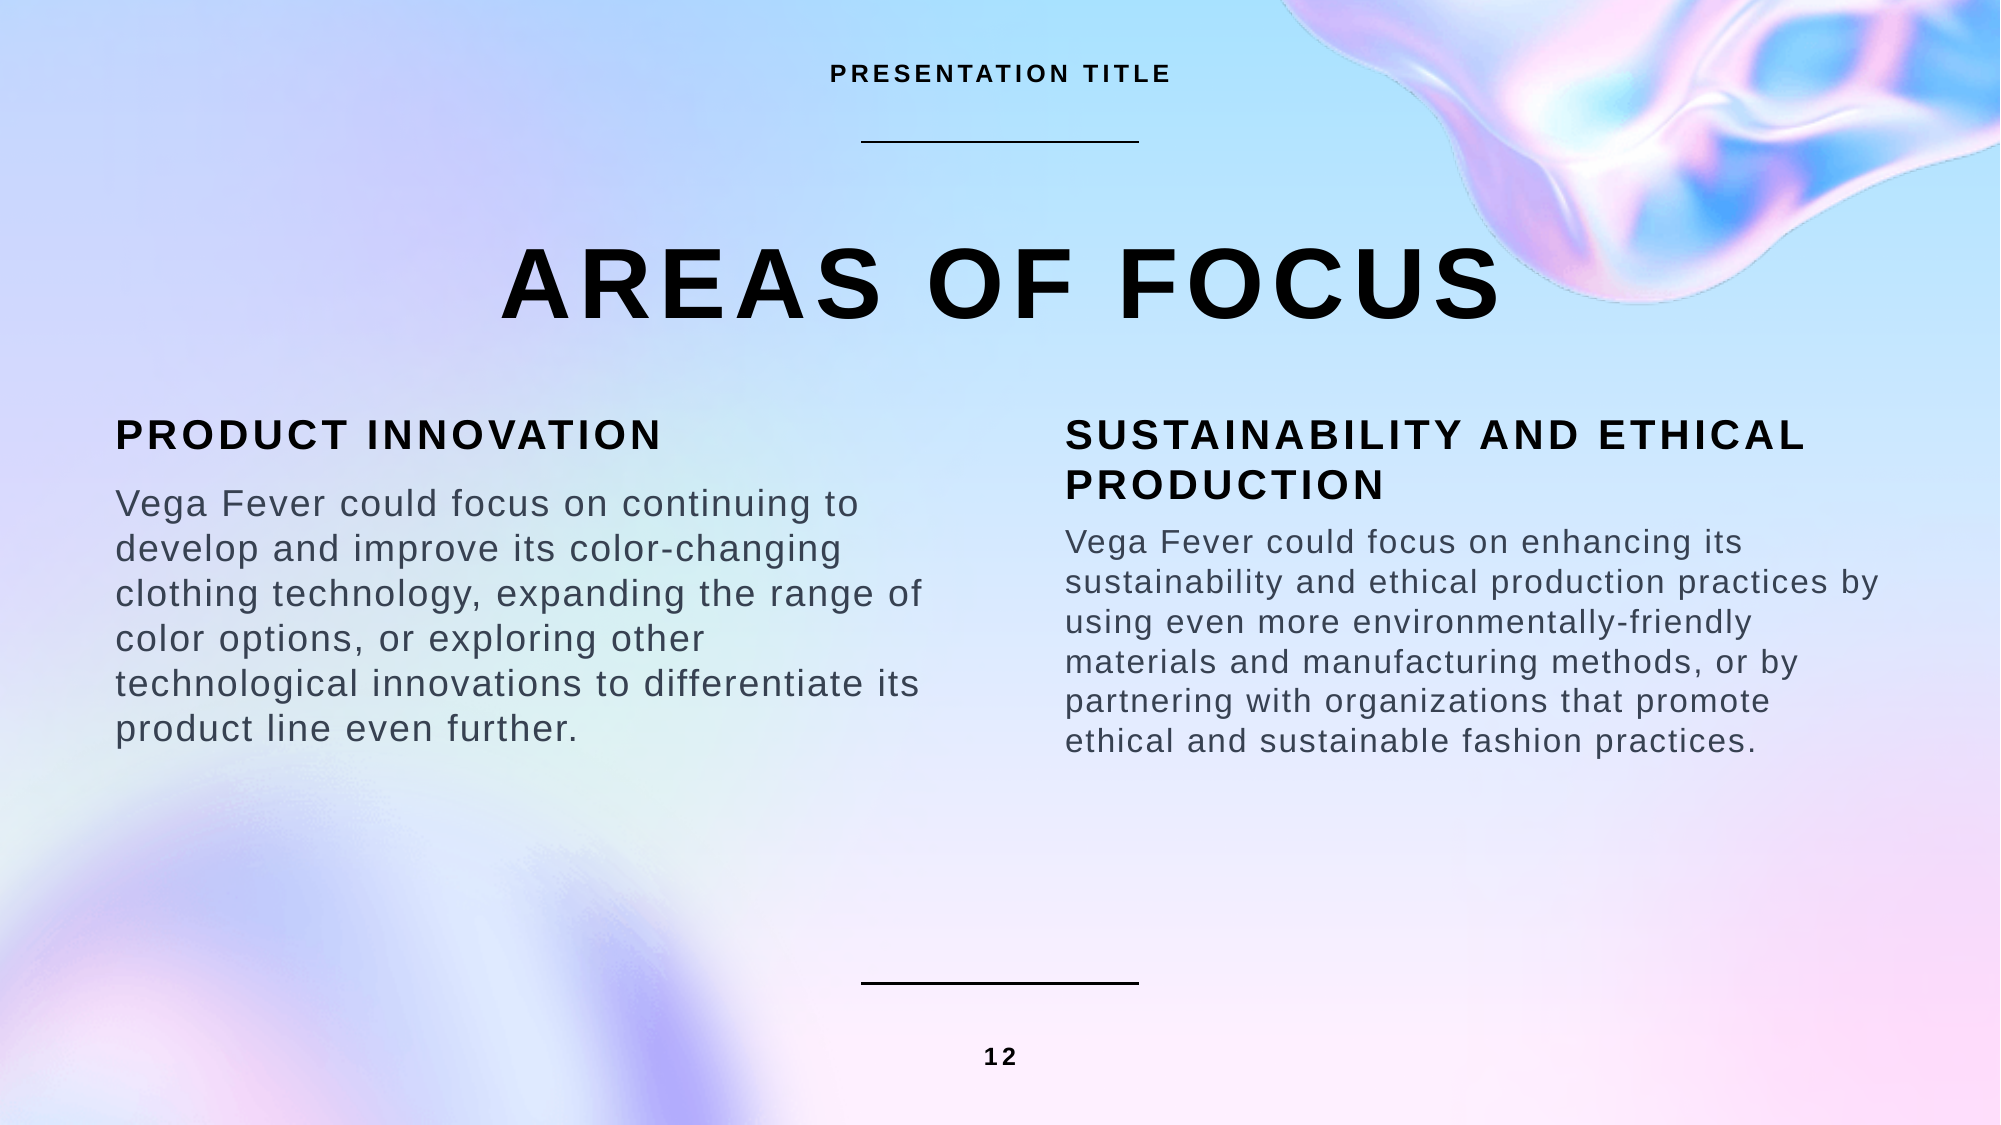

PRESENTATION TITLE
# AREAS OF FOCUS
Product Innovation
Sustainability and Ethical production
Vega Fever could focus on continuing to develop and improve its color-changing clothing technology, expanding the range of color options, or exploring other technological innovations to differentiate its product line even further.
Vega Fever could focus on enhancing its sustainability and ethical production practices by using even more environmentally-friendly materials and manufacturing methods, or by partnering with organizations that promote ethical and sustainable fashion practices.
12